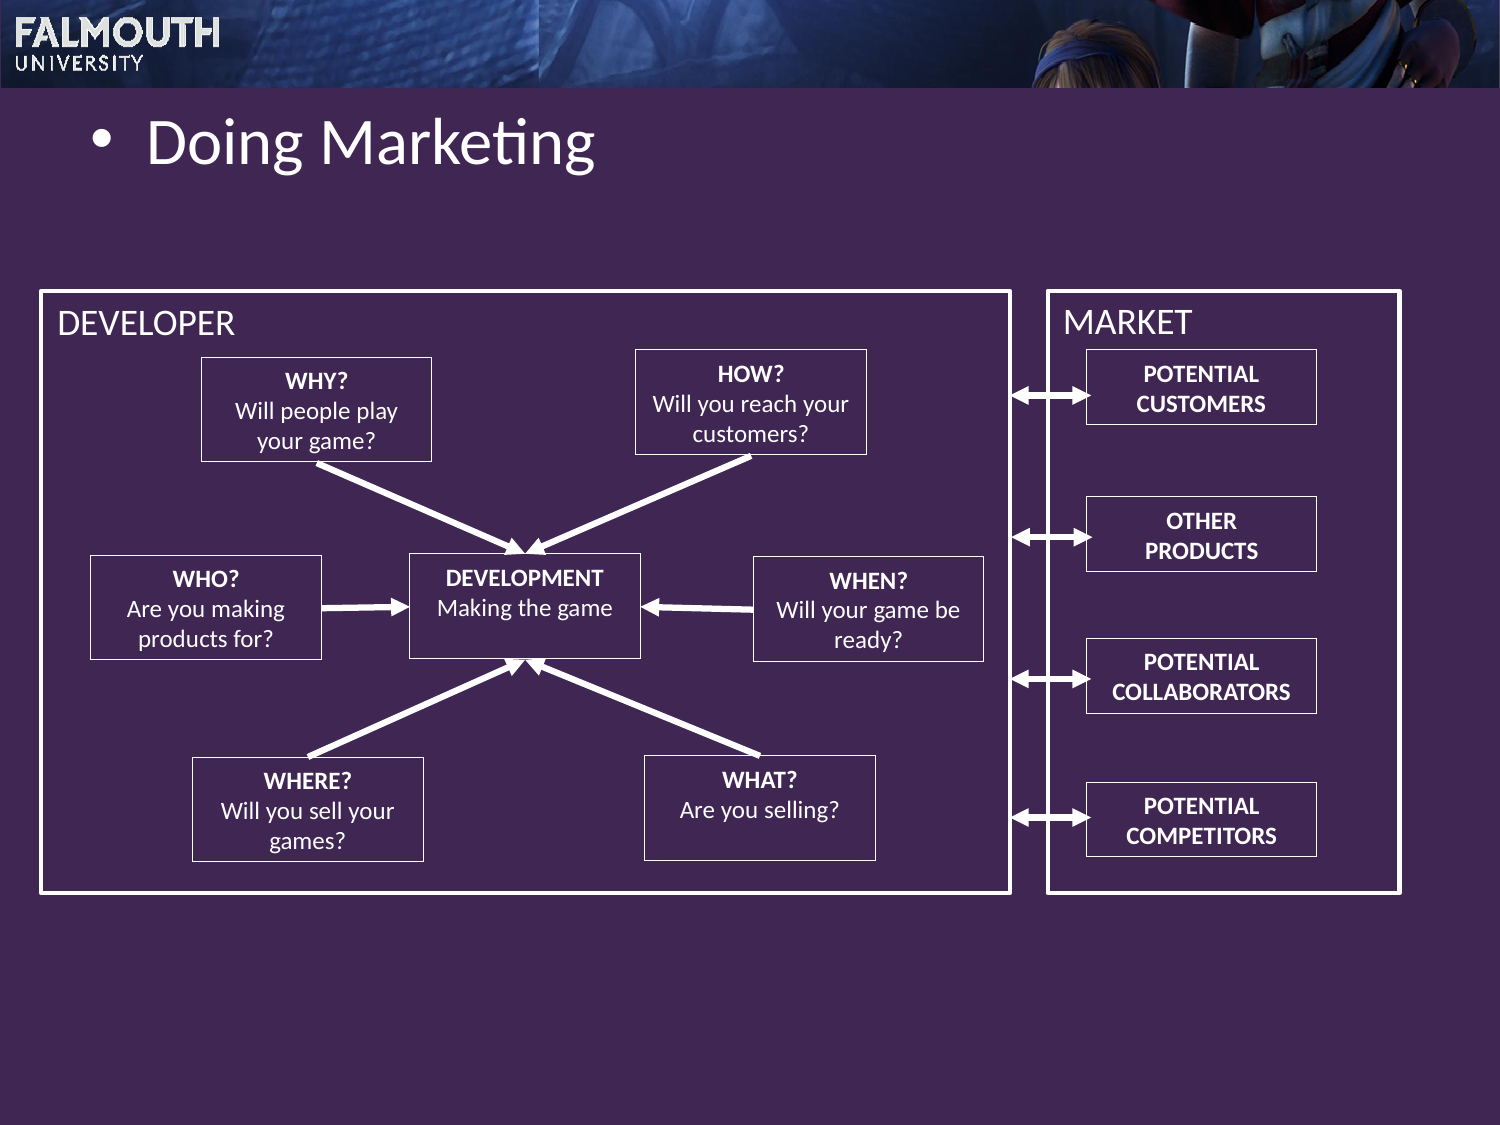

Doing Marketing

MARKET

HOW?
Will you reach your customers?
WHY?
Will people play your game?
DEVELOPMENT
Making the game

WHO?
Are you making products for?
WHEN?
Will your game be ready?
WHAT?
Are you selling?

WHERE?
Will you sell your games?
DEVELOPER

POTENTIAL
CUSTOMERS
OTHER
PRODUCTS
POTENTIAL
COLLABORATORS
POTENTIAL
COMPETITORS